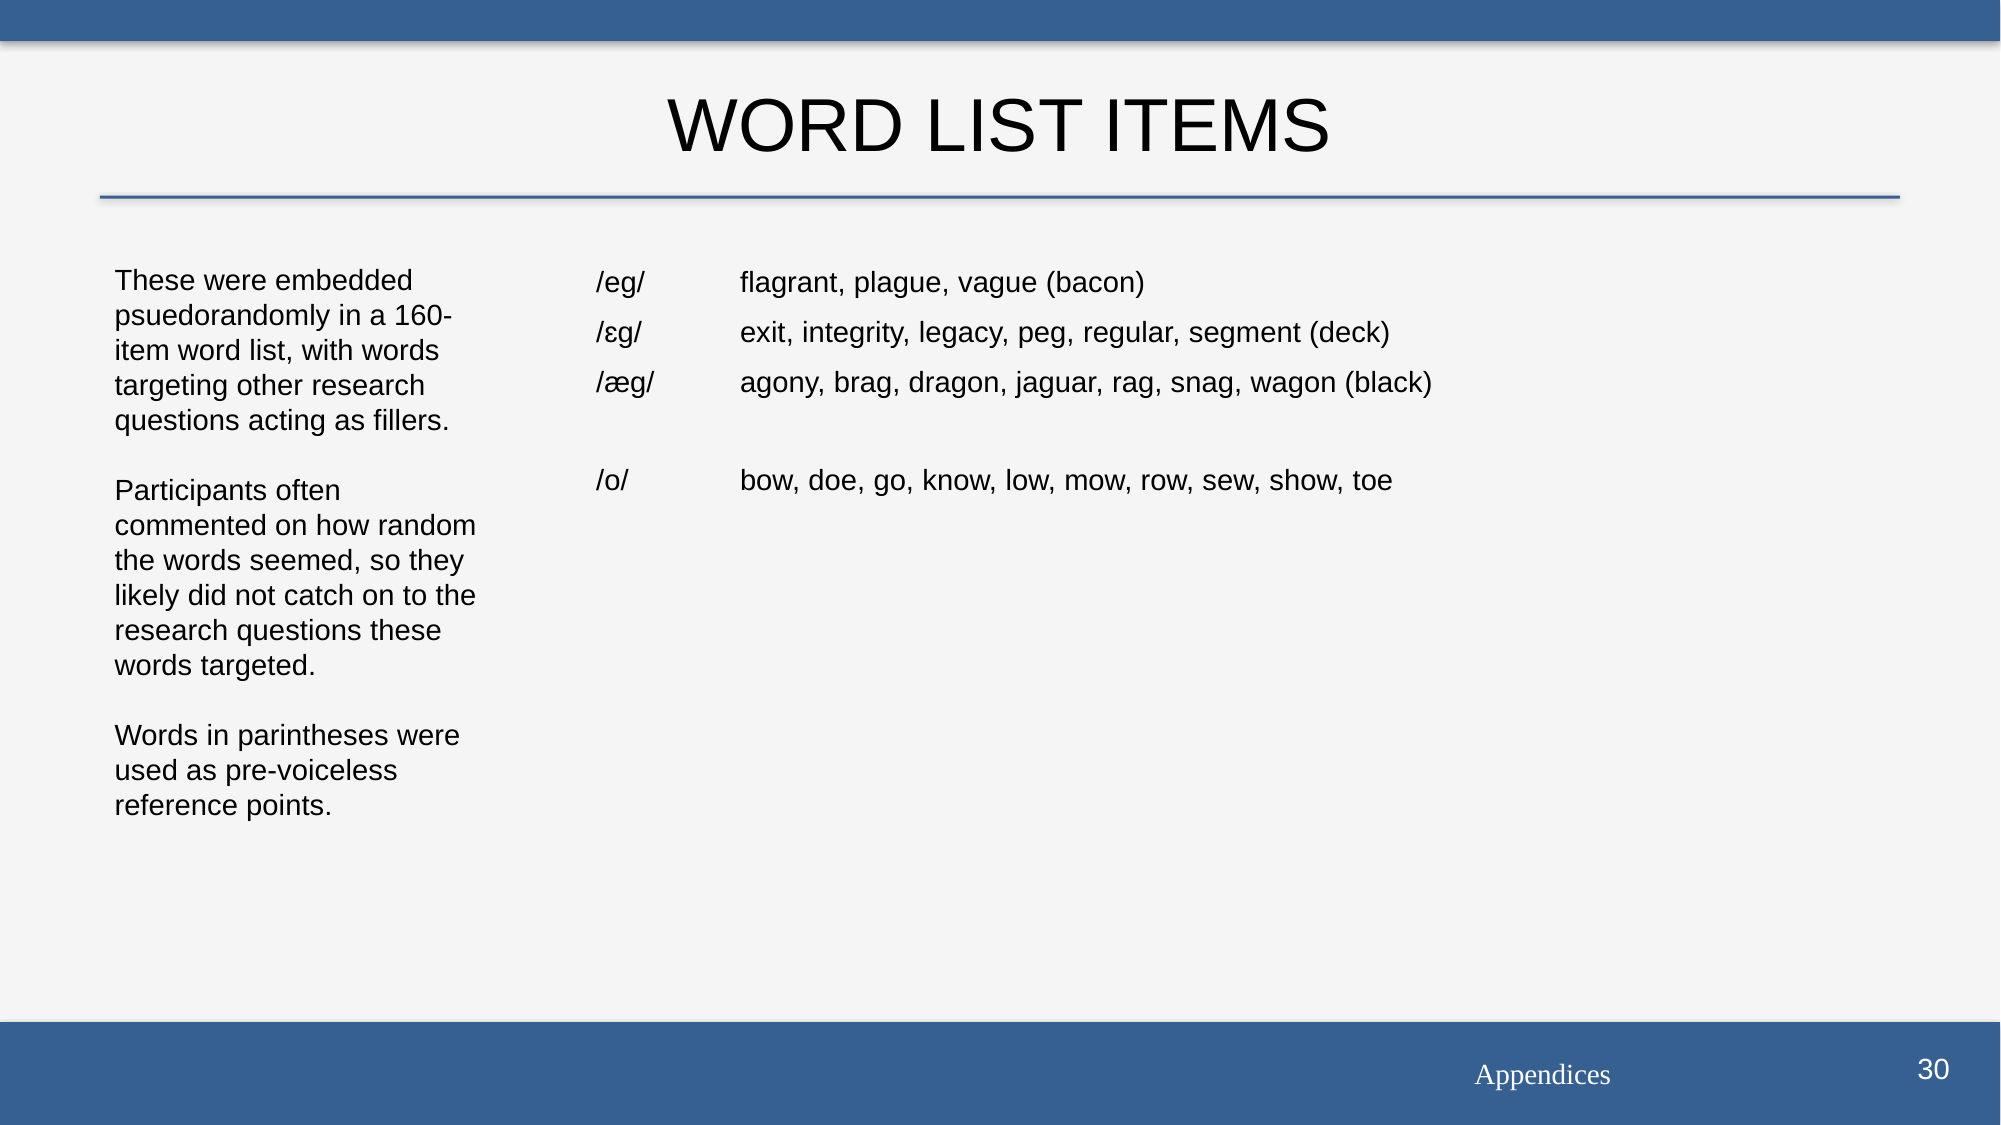

# Word List Items
These were embedded psuedorandomly in a 160-item word list, with words targeting other research questions acting as fillers.

Participants often commented on how random the words seemed, so they likely did not catch on to the research questions these words targeted.

Words in parintheses were used as pre-voiceless reference points.

| /eg/ | flagrant, plague, vague (bacon) |
| --- | --- |
| /ɛg/ | exit, integrity, legacy, peg, regular, segment (deck) |
| /æg/ | agony, brag, dragon, jaguar, rag, snag, wagon (black) |
| /o/ | bow, doe, go, know, low, mow, row, sew, show, toe |
Appendices
30